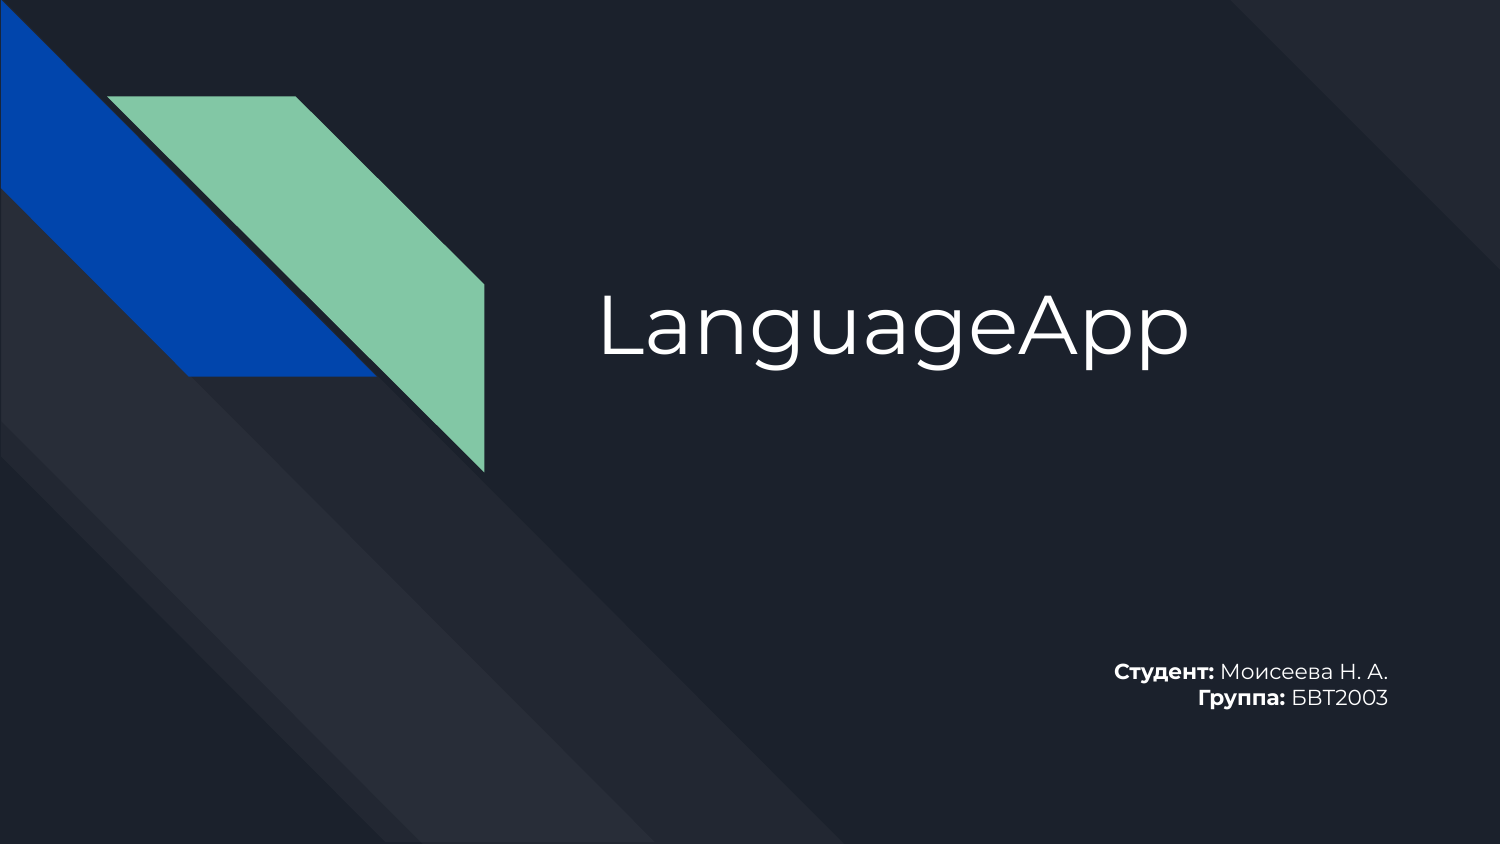

# LanguageApp
Студент: Моисеева Н. А.
Группа: БВТ2003